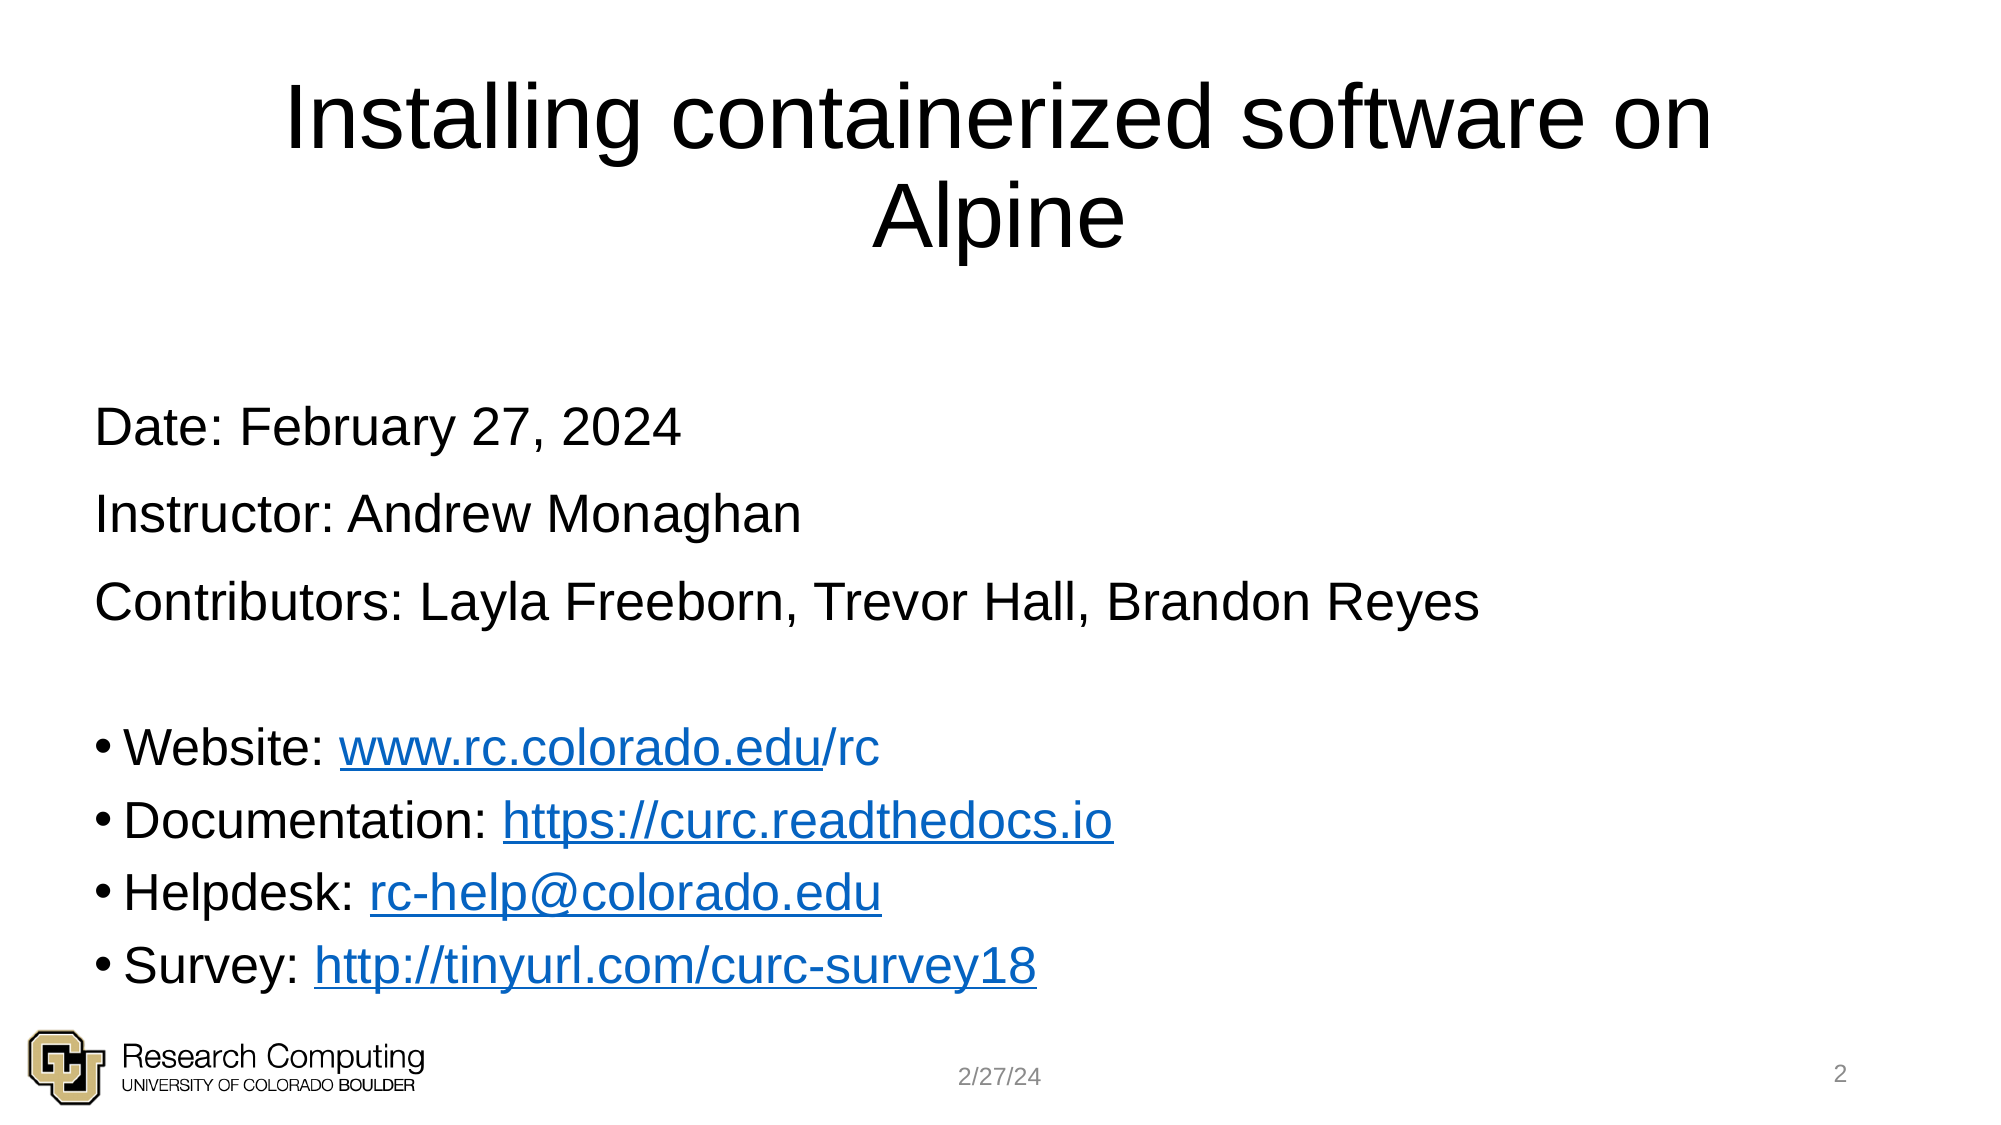

# Installing containerized software on Alpine

Date: February 27, 2024
Instructor: Andrew Monaghan
Contributors: Layla Freeborn, Trevor Hall, Brandon Reyes

Website: www.rc.colorado.edu/rc
Documentation: https://curc.readthedocs.io
Helpdesk: rc-help@colorado.edu
Survey: http://tinyurl.com/curc-survey18
2
2/27/24